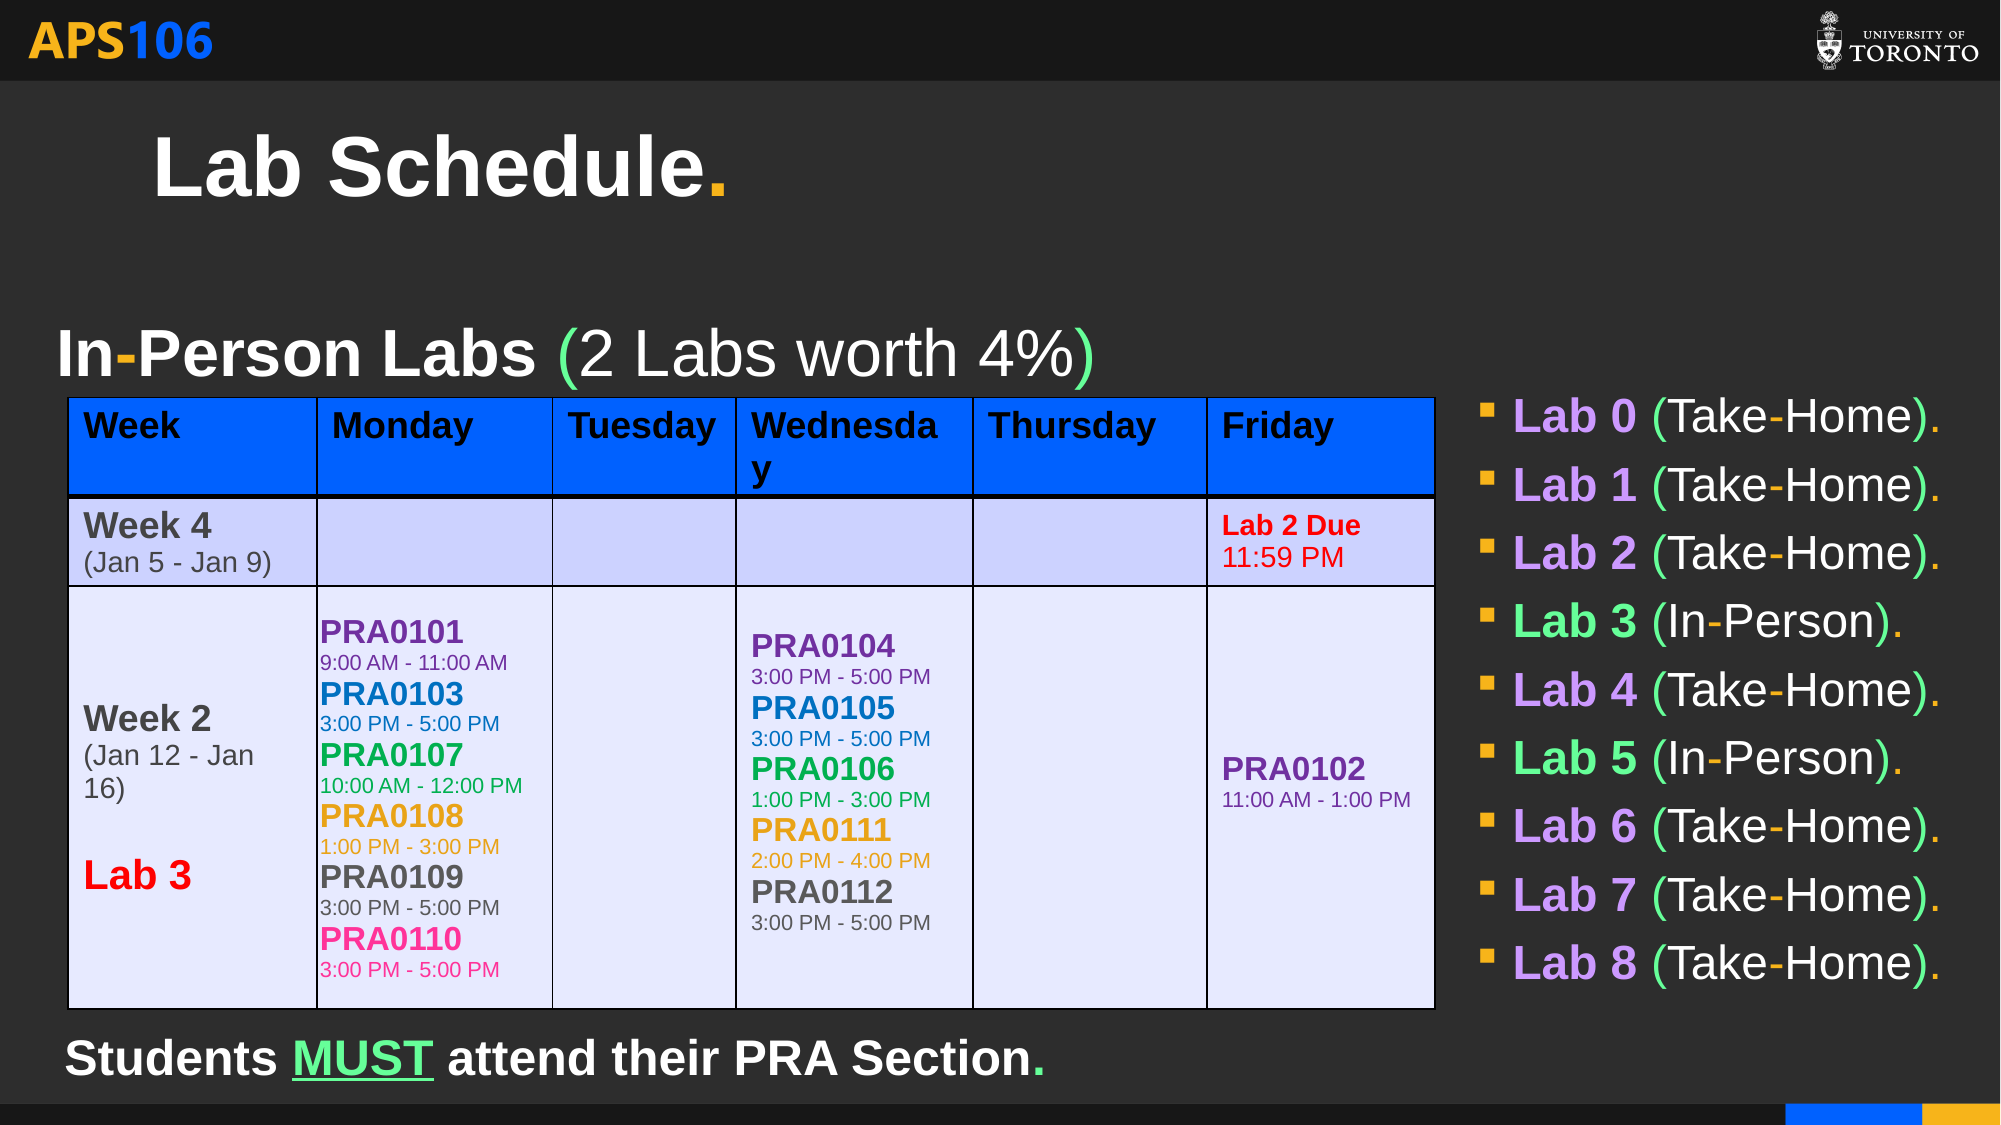

# Lab Schedule.
In-Person Labs (2 Labs worth 4%)
Lab 0 (Take-Home).
Lab 1 (Take-Home).
Lab 2 (Take-Home).
Lab 3 (In-Person).
Lab 4 (Take-Home).
Lab 5 (In-Person).
Lab 6 (Take-Home).
Lab 7 (Take-Home).
Lab 8 (Take-Home).

| Week | Monday | Tuesday | Wednesday | Thursday | Friday |
| --- | --- | --- | --- | --- | --- |
| Week 4 (Jan 5 - Jan 9) |  |  |  |  | Lab 2 Due 11:59 PM |
| Week 2 (Jan 12 - Jan 16) Lab 3 | PRA0101 9:00 AM - 11:00 AM PRA0103 3:00 PM - 5:00 PM PRA0107 10:00 AM - 12:00 PM PRA0108 1:00 PM - 3:00 PM PRA0109 3:00 PM - 5:00 PM PRA0110 3:00 PM - 5:00 PM |  | PRA0104 3:00 PM - 5:00 PM PRA0105 3:00 PM - 5:00 PM PRA0106 1:00 PM - 3:00 PM PRA0111 2:00 PM - 4:00 PM PRA0112 3:00 PM - 5:00 PM |  | PRA0102 11:00 AM - 1:00 PM |
Students MUST attend their PRA Section.